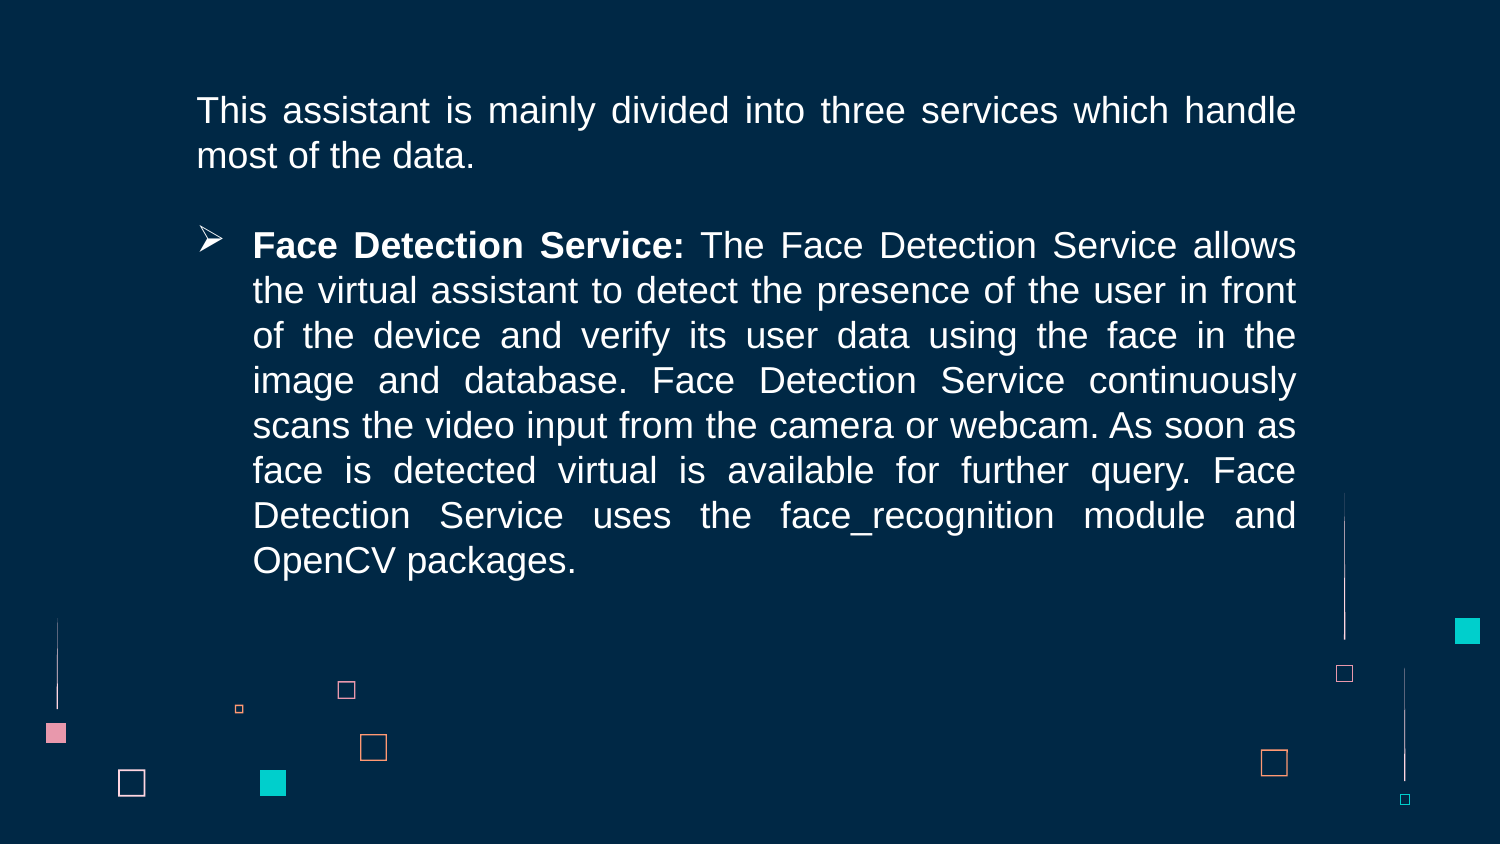

This assistant is mainly divided into three services which handle most of the data.

Face Detection Service: The Face Detection Service allows the virtual assistant to detect the presence of the user in front of the device and verify its user data using the face in the image and database. Face Detection Service continuously scans the video input from the camera or webcam. As soon as face is detected virtual is available for further query. Face Detection Service uses the face_recognition module and OpenCV packages.